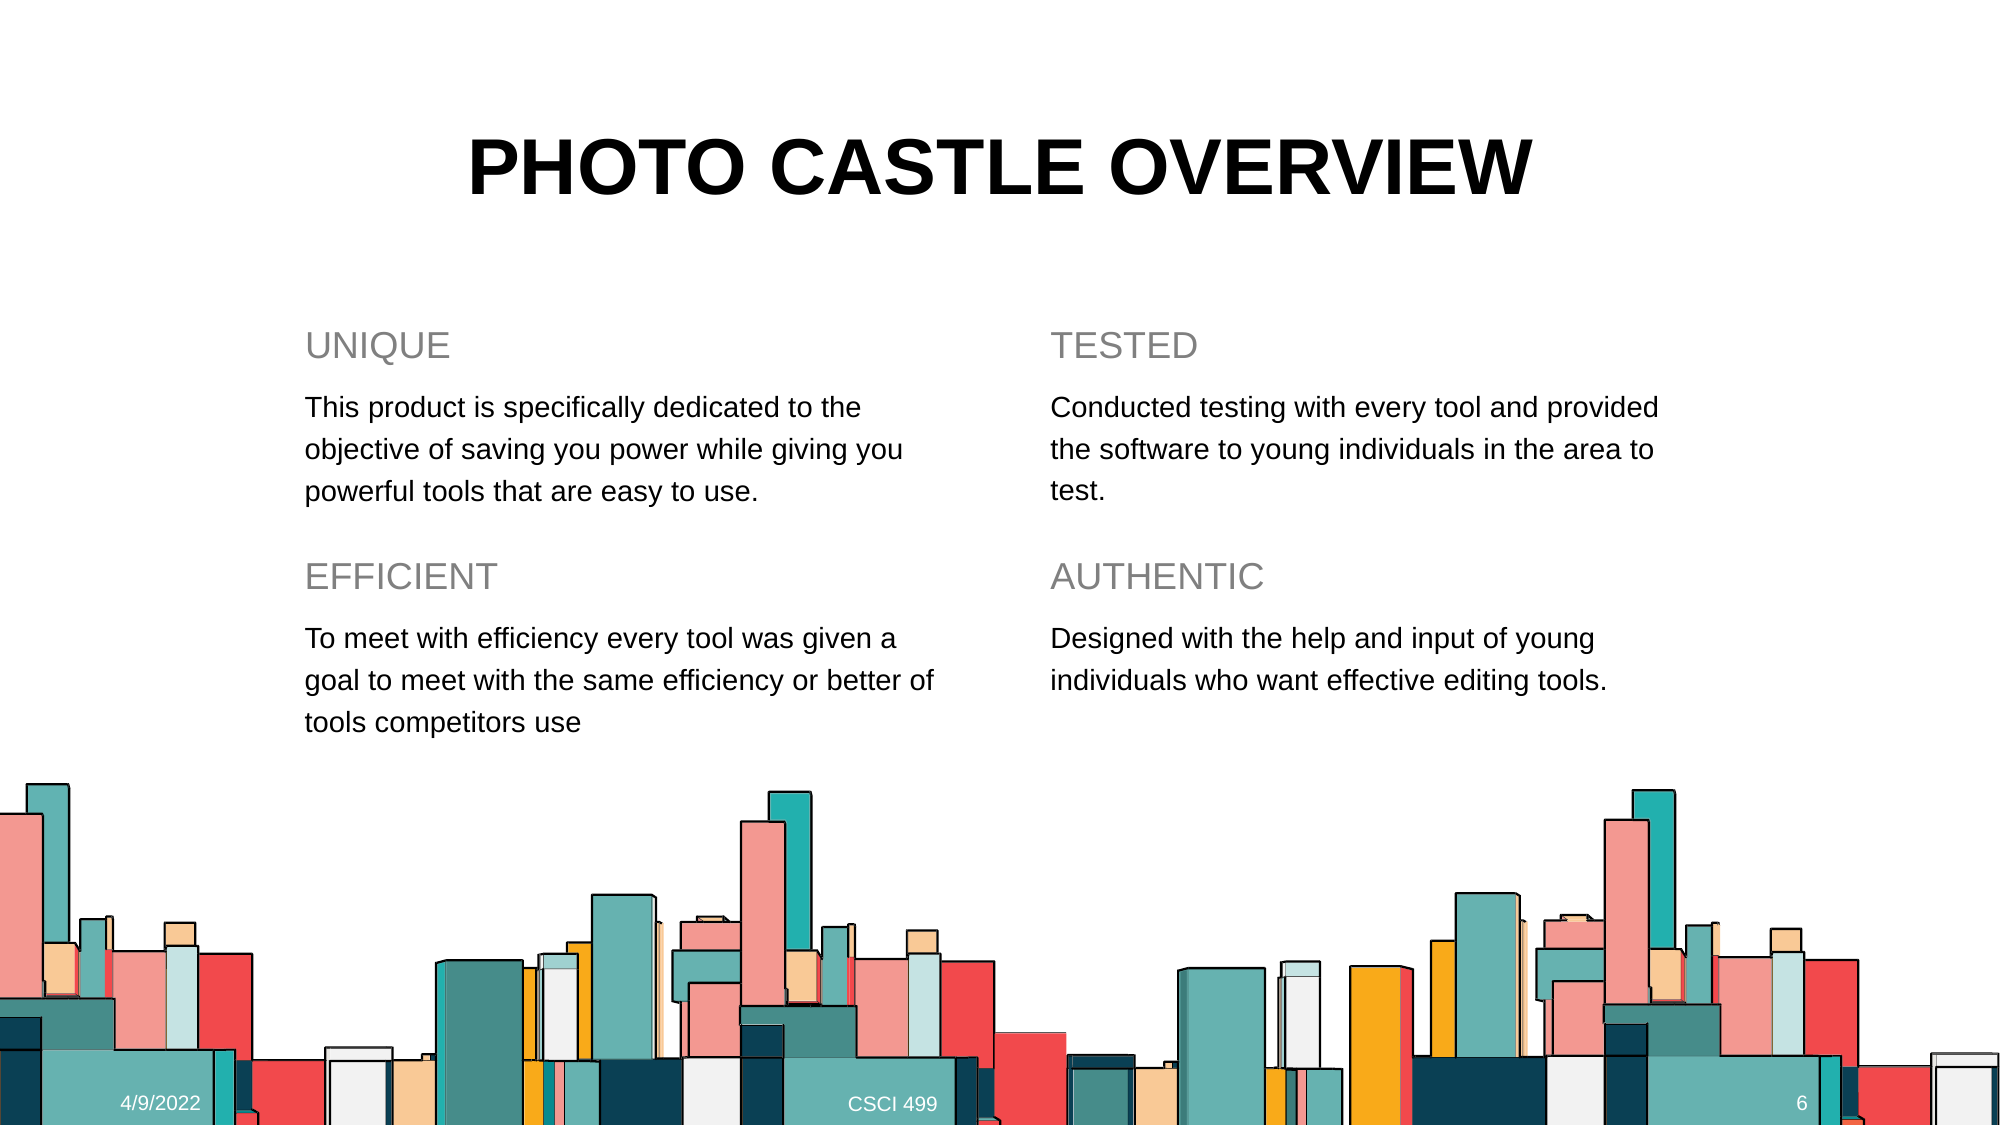

# Photo castle OVERVIEW
UNIQUE
TESTED
Conducted testing with every tool and provided the software to young individuals in the area to test.
This product is specifically dedicated to the objective of saving you power while giving you powerful tools that are easy to use.
AUTHENTIC
EFFICIENT
To meet with efficiency every tool was given a goal to meet with the same efficiency or better of tools competitors use
Designed with the help and input of young individuals who want effective editing tools.
6
4/9/2022
CSCI 499